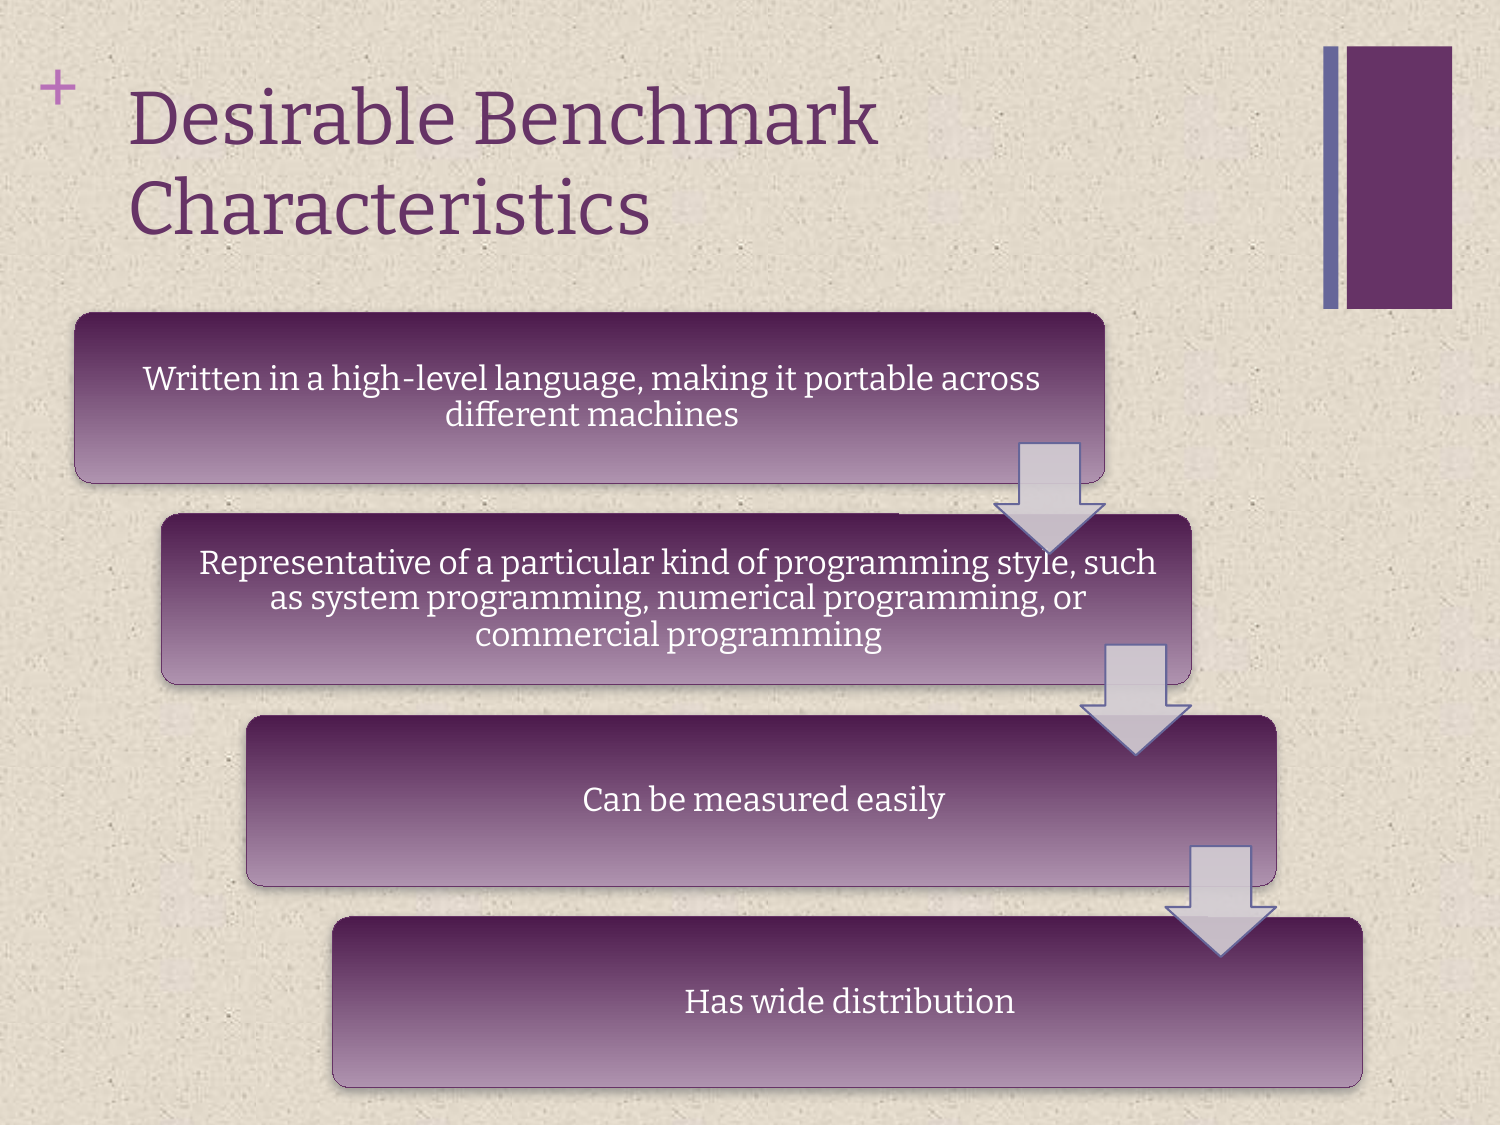

# Desirable Benchmark Characteristics
Written in a high-level language, making it portable across different machines
Representative of a particular kind of programming style, such as system programming, numerical programming, or commercial programming
Can be measured easily
Has wide distribution